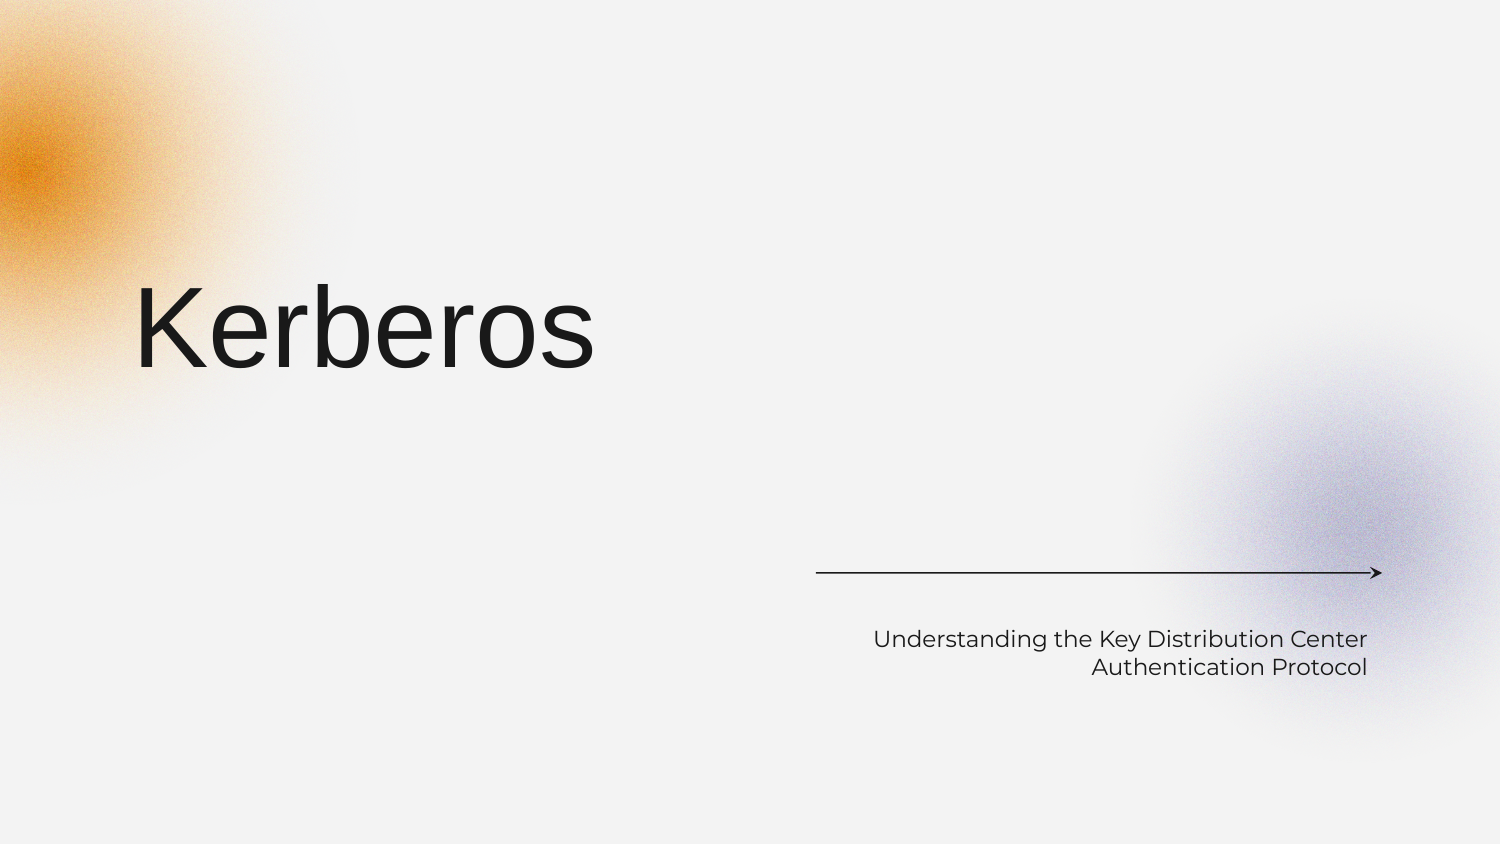

# Kerberos
Understanding the Key Distribution Center Authentication Protocol